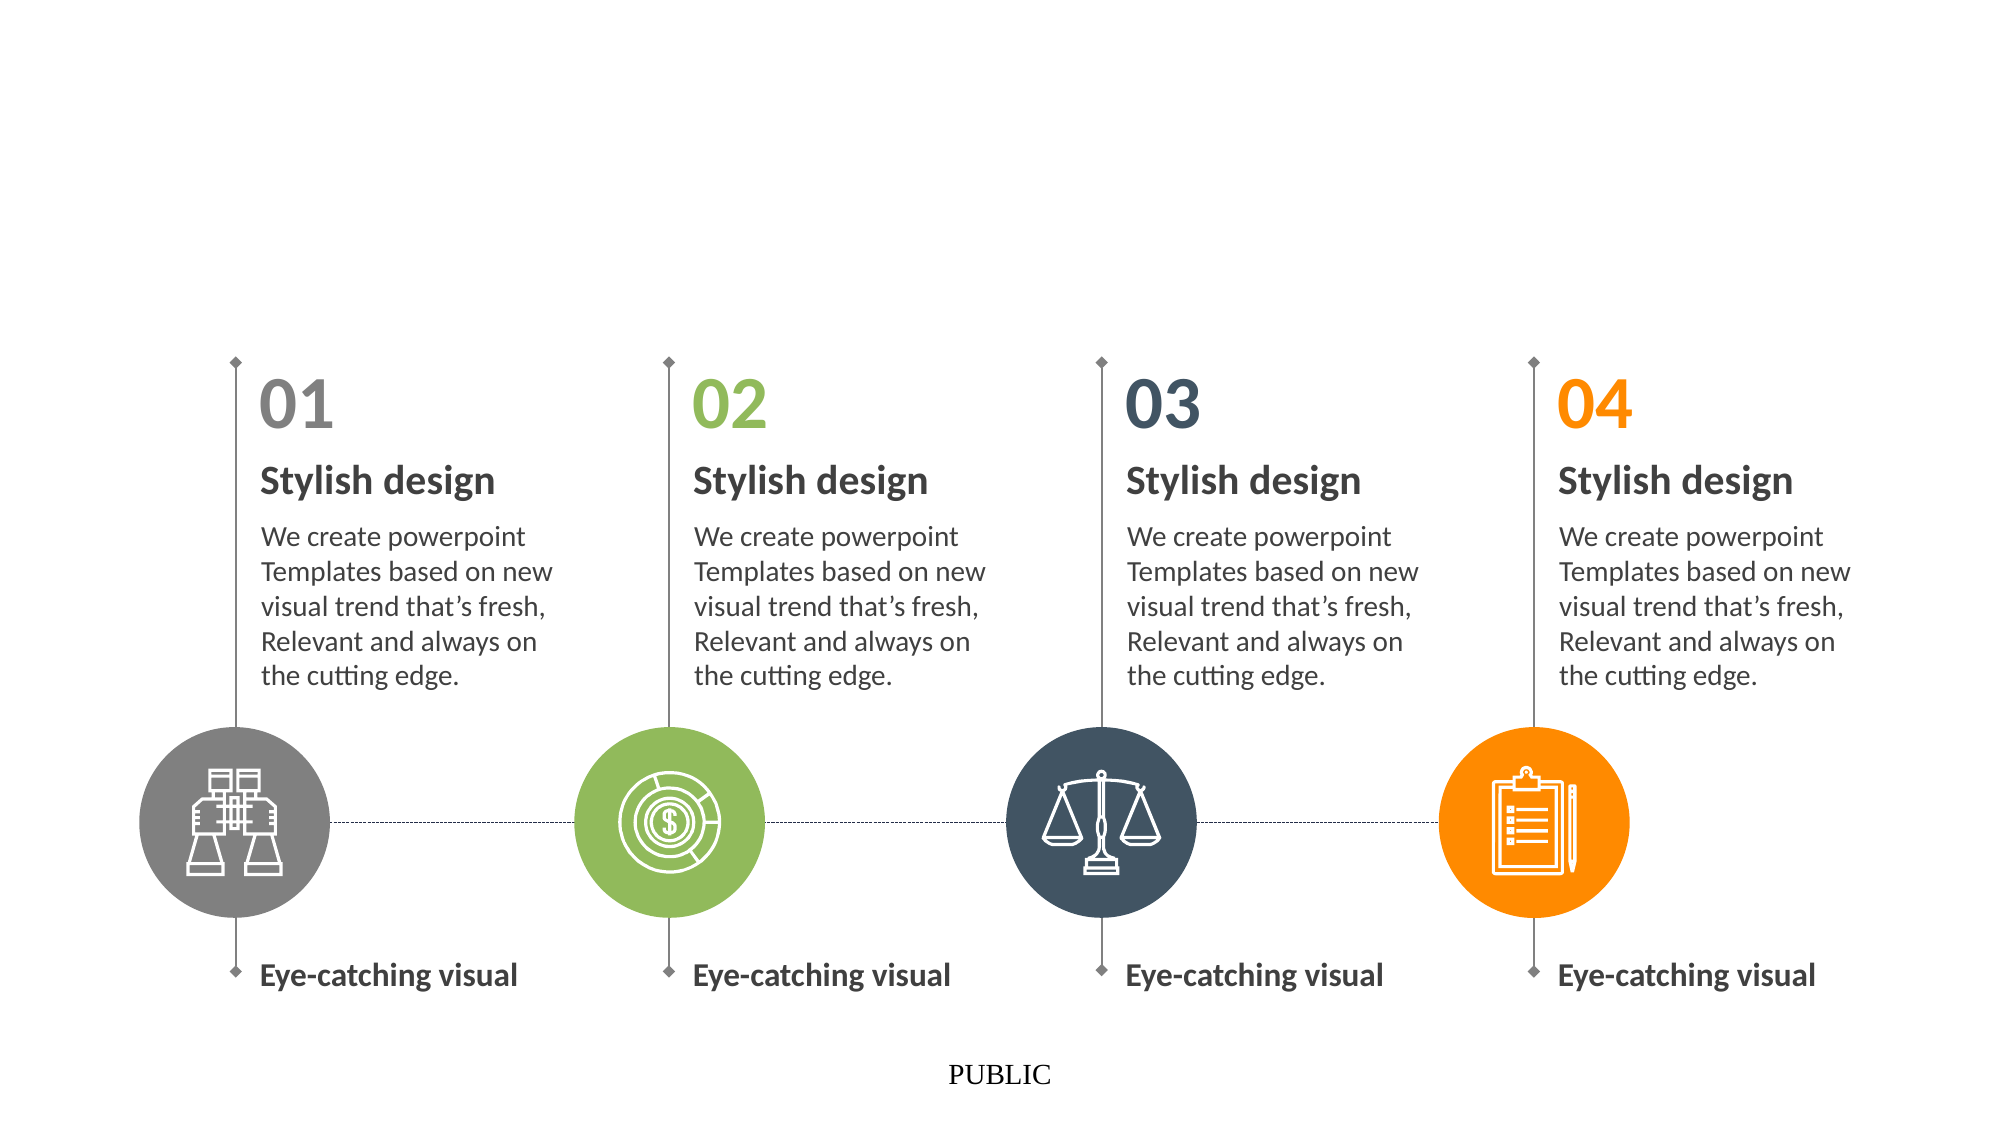

Slide main title
01
Stylish design
We create powerpoint
Templates based on new
visual trend that’s fresh,
Relevant and always on
the cutting edge.
02
Stylish design
We create powerpoint
Templates based on new
visual trend that’s fresh,
Relevant and always on
the cutting edge.
03
Stylish design
We create powerpoint
Templates based on new
visual trend that’s fresh,
Relevant and always on
the cutting edge.
04
Stylish design
We create powerpoint
Templates based on new
visual trend that’s fresh,
Relevant and always on
the cutting edge.

Eye-catching visual
Eye-catching visual
Eye-catching visual
Eye-catching visual
PUBLIC